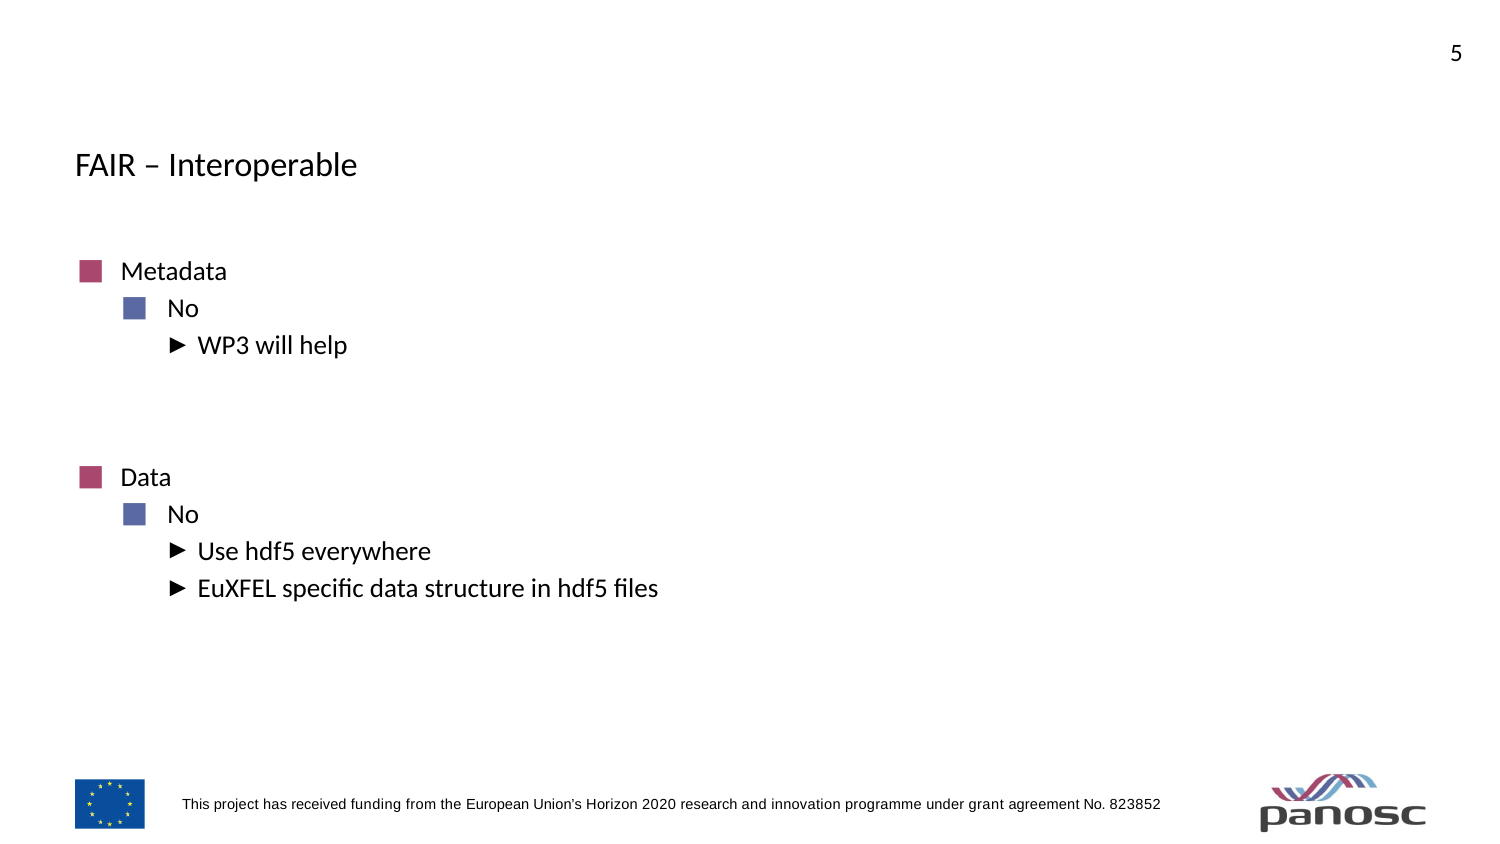

# FAIR – Interoperable
Metadata
No
WP3 will help

Data
No
Use hdf5 everywhere
EuXFEL specific data structure in hdf5 files

I1. (Meta)data use a formal, accessible, shared, and broadly applicable language for knowledge representation.
No?
I2. (Meta)data use vocabularies that follow FAIR principles
No?

I3. (Meta)data include qualified references to other (meta)data
References to related experiments/samples are not made